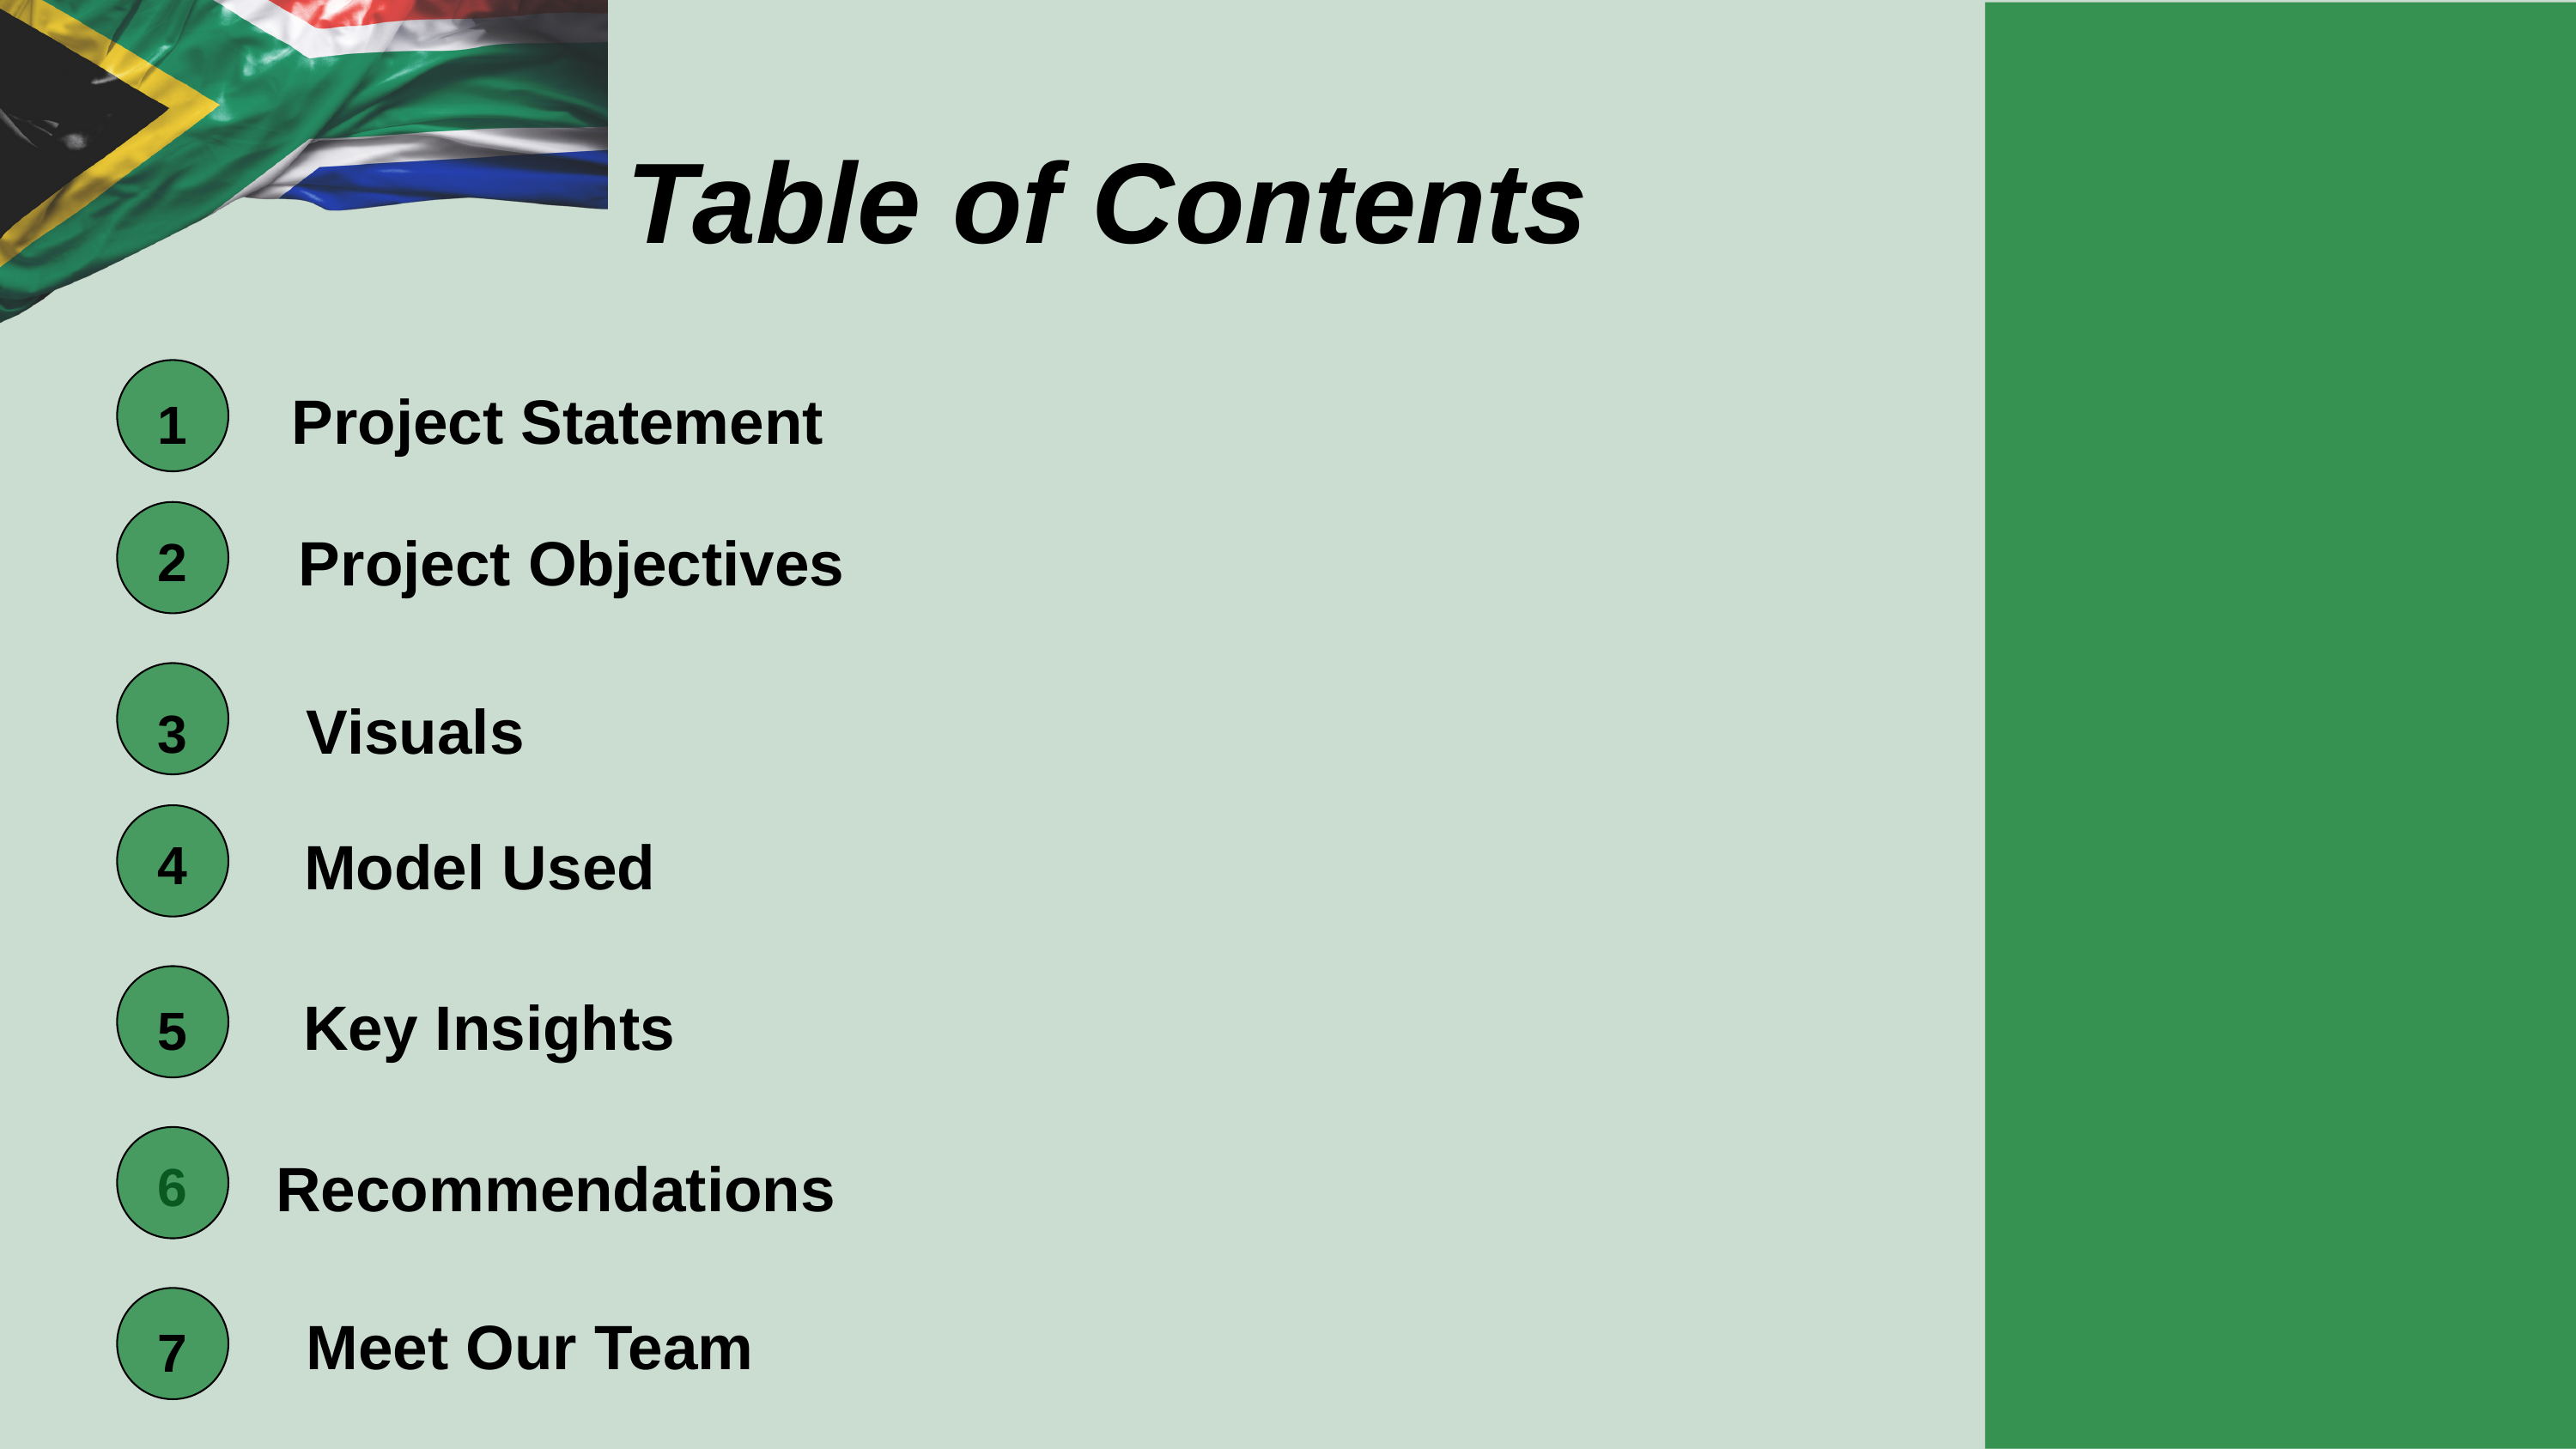

Table of Contents

1
Project Statement
2

Project Objectives

3
Visuals
4

Model Used

5
Key Insights
6

Recommendations

7
Meet Our Team